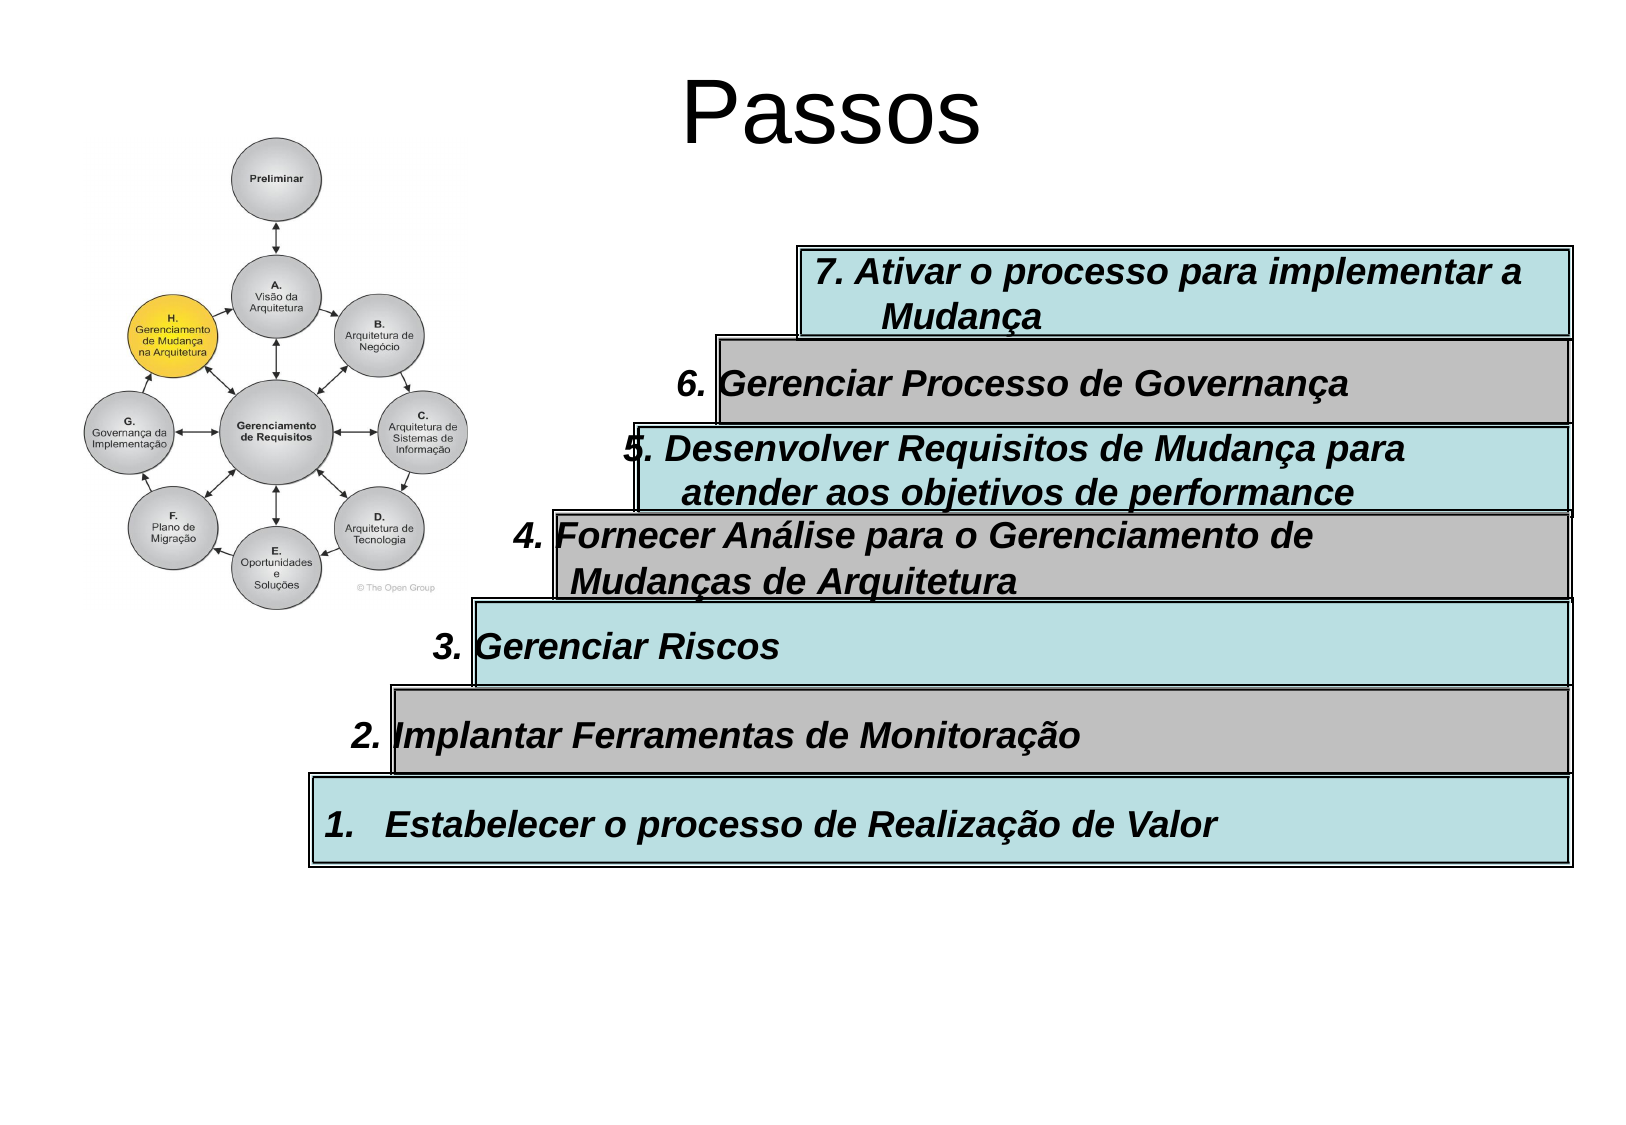

# Passos

7. Ativar o processo para implementar a  Mudança
6. Gerenciar Processo de Governança
5. Desenvolver Requisitos de Mudança para
atender aos objetivos de performance
4. Fornecer Análise para o Gerenciamento de
Mudanças de Arquitetura
3. Gerenciar Riscos

2. Implantar Ferramentas de Monitoração

1.	Estabelecer o processo de Realização de Valor